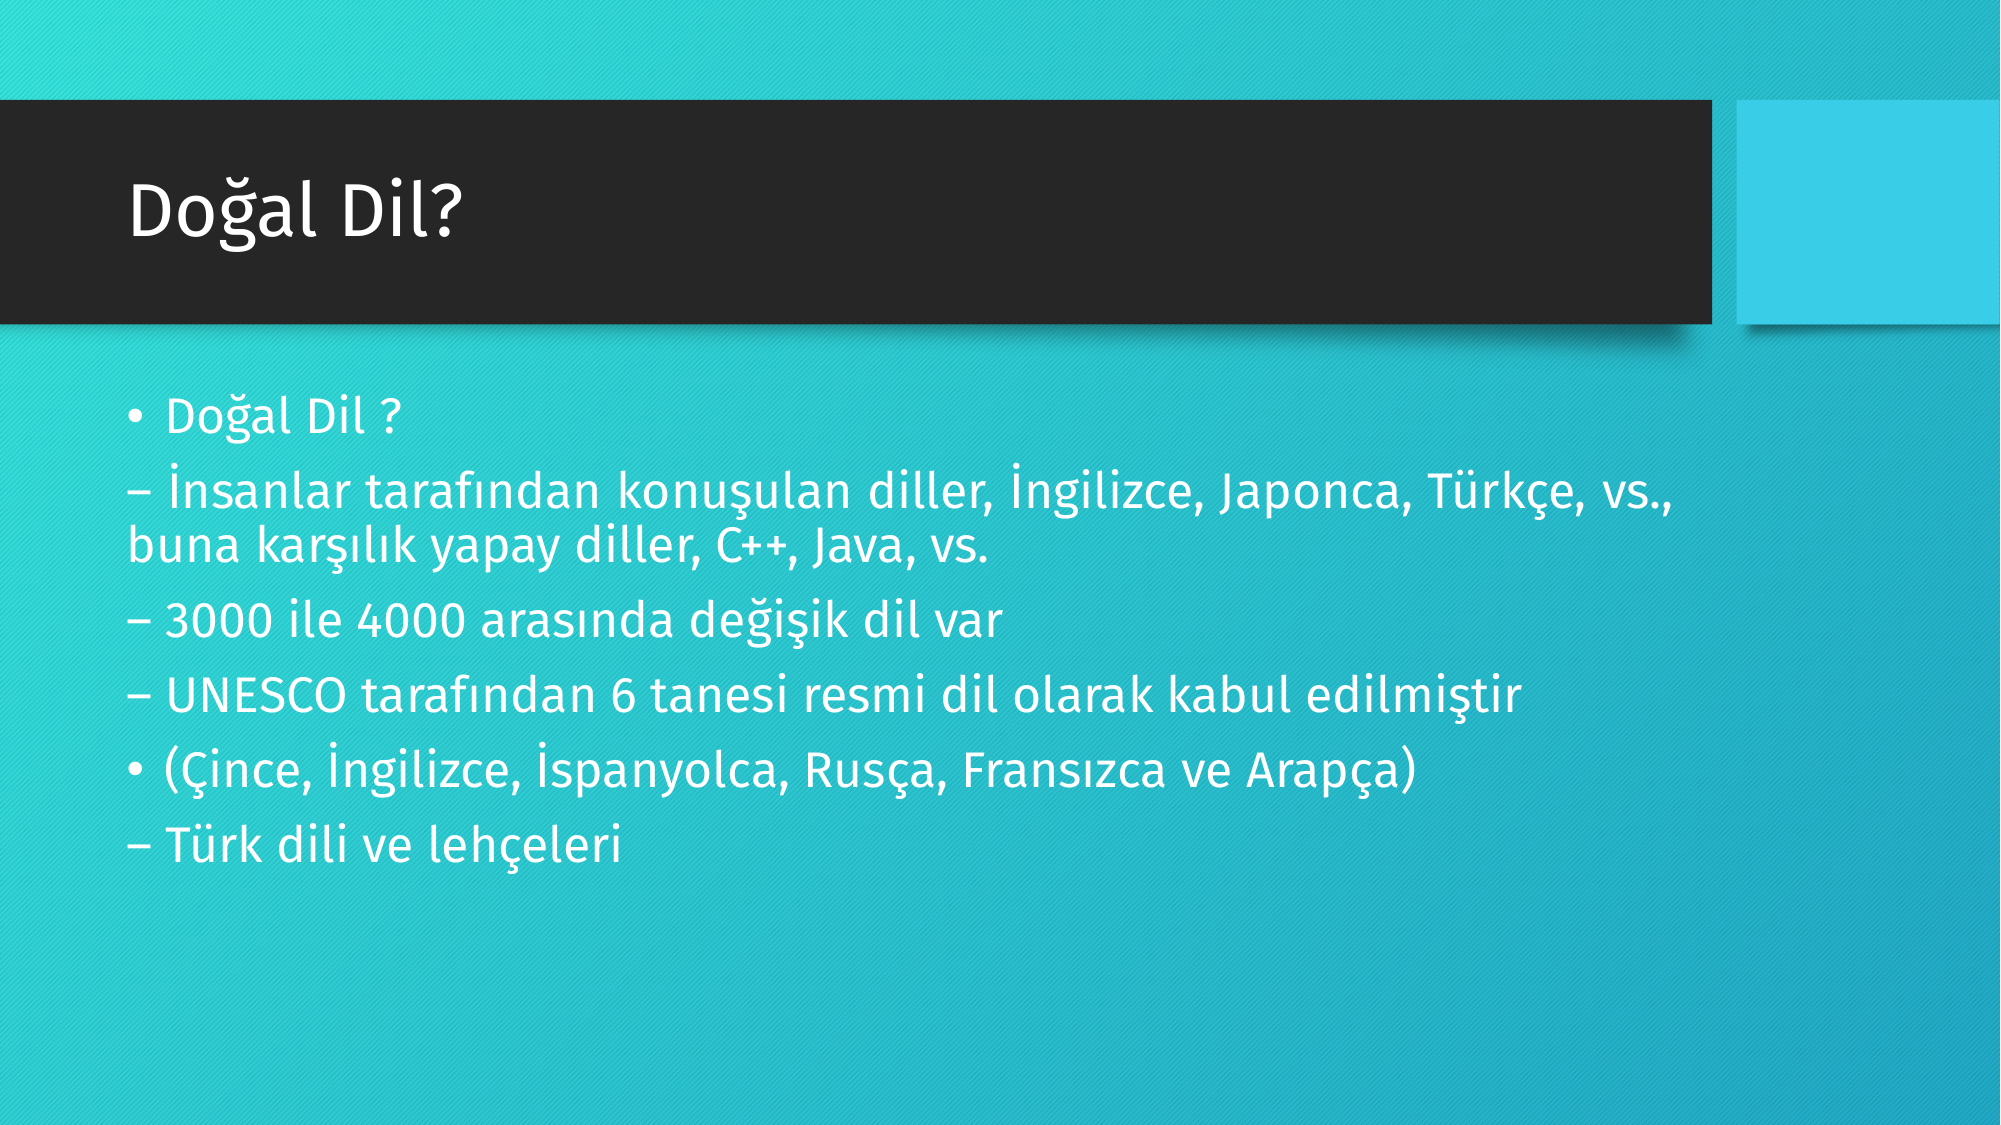

# Doğal Dil?
Doğal Dil ?
– İnsanlar tarafından konuşulan diller, İngilizce, Japonca, Türkçe, vs., buna karşılık yapay diller, C++, Java, vs.
– 3000 ile 4000 arasında değişik dil var
– UNESCO tarafından 6 tanesi resmi dil olarak kabul edilmiştir
(Çince, İngilizce, İspanyolca, Rusça, Fransızca ve Arapça)
– Türk dili ve lehçeleri